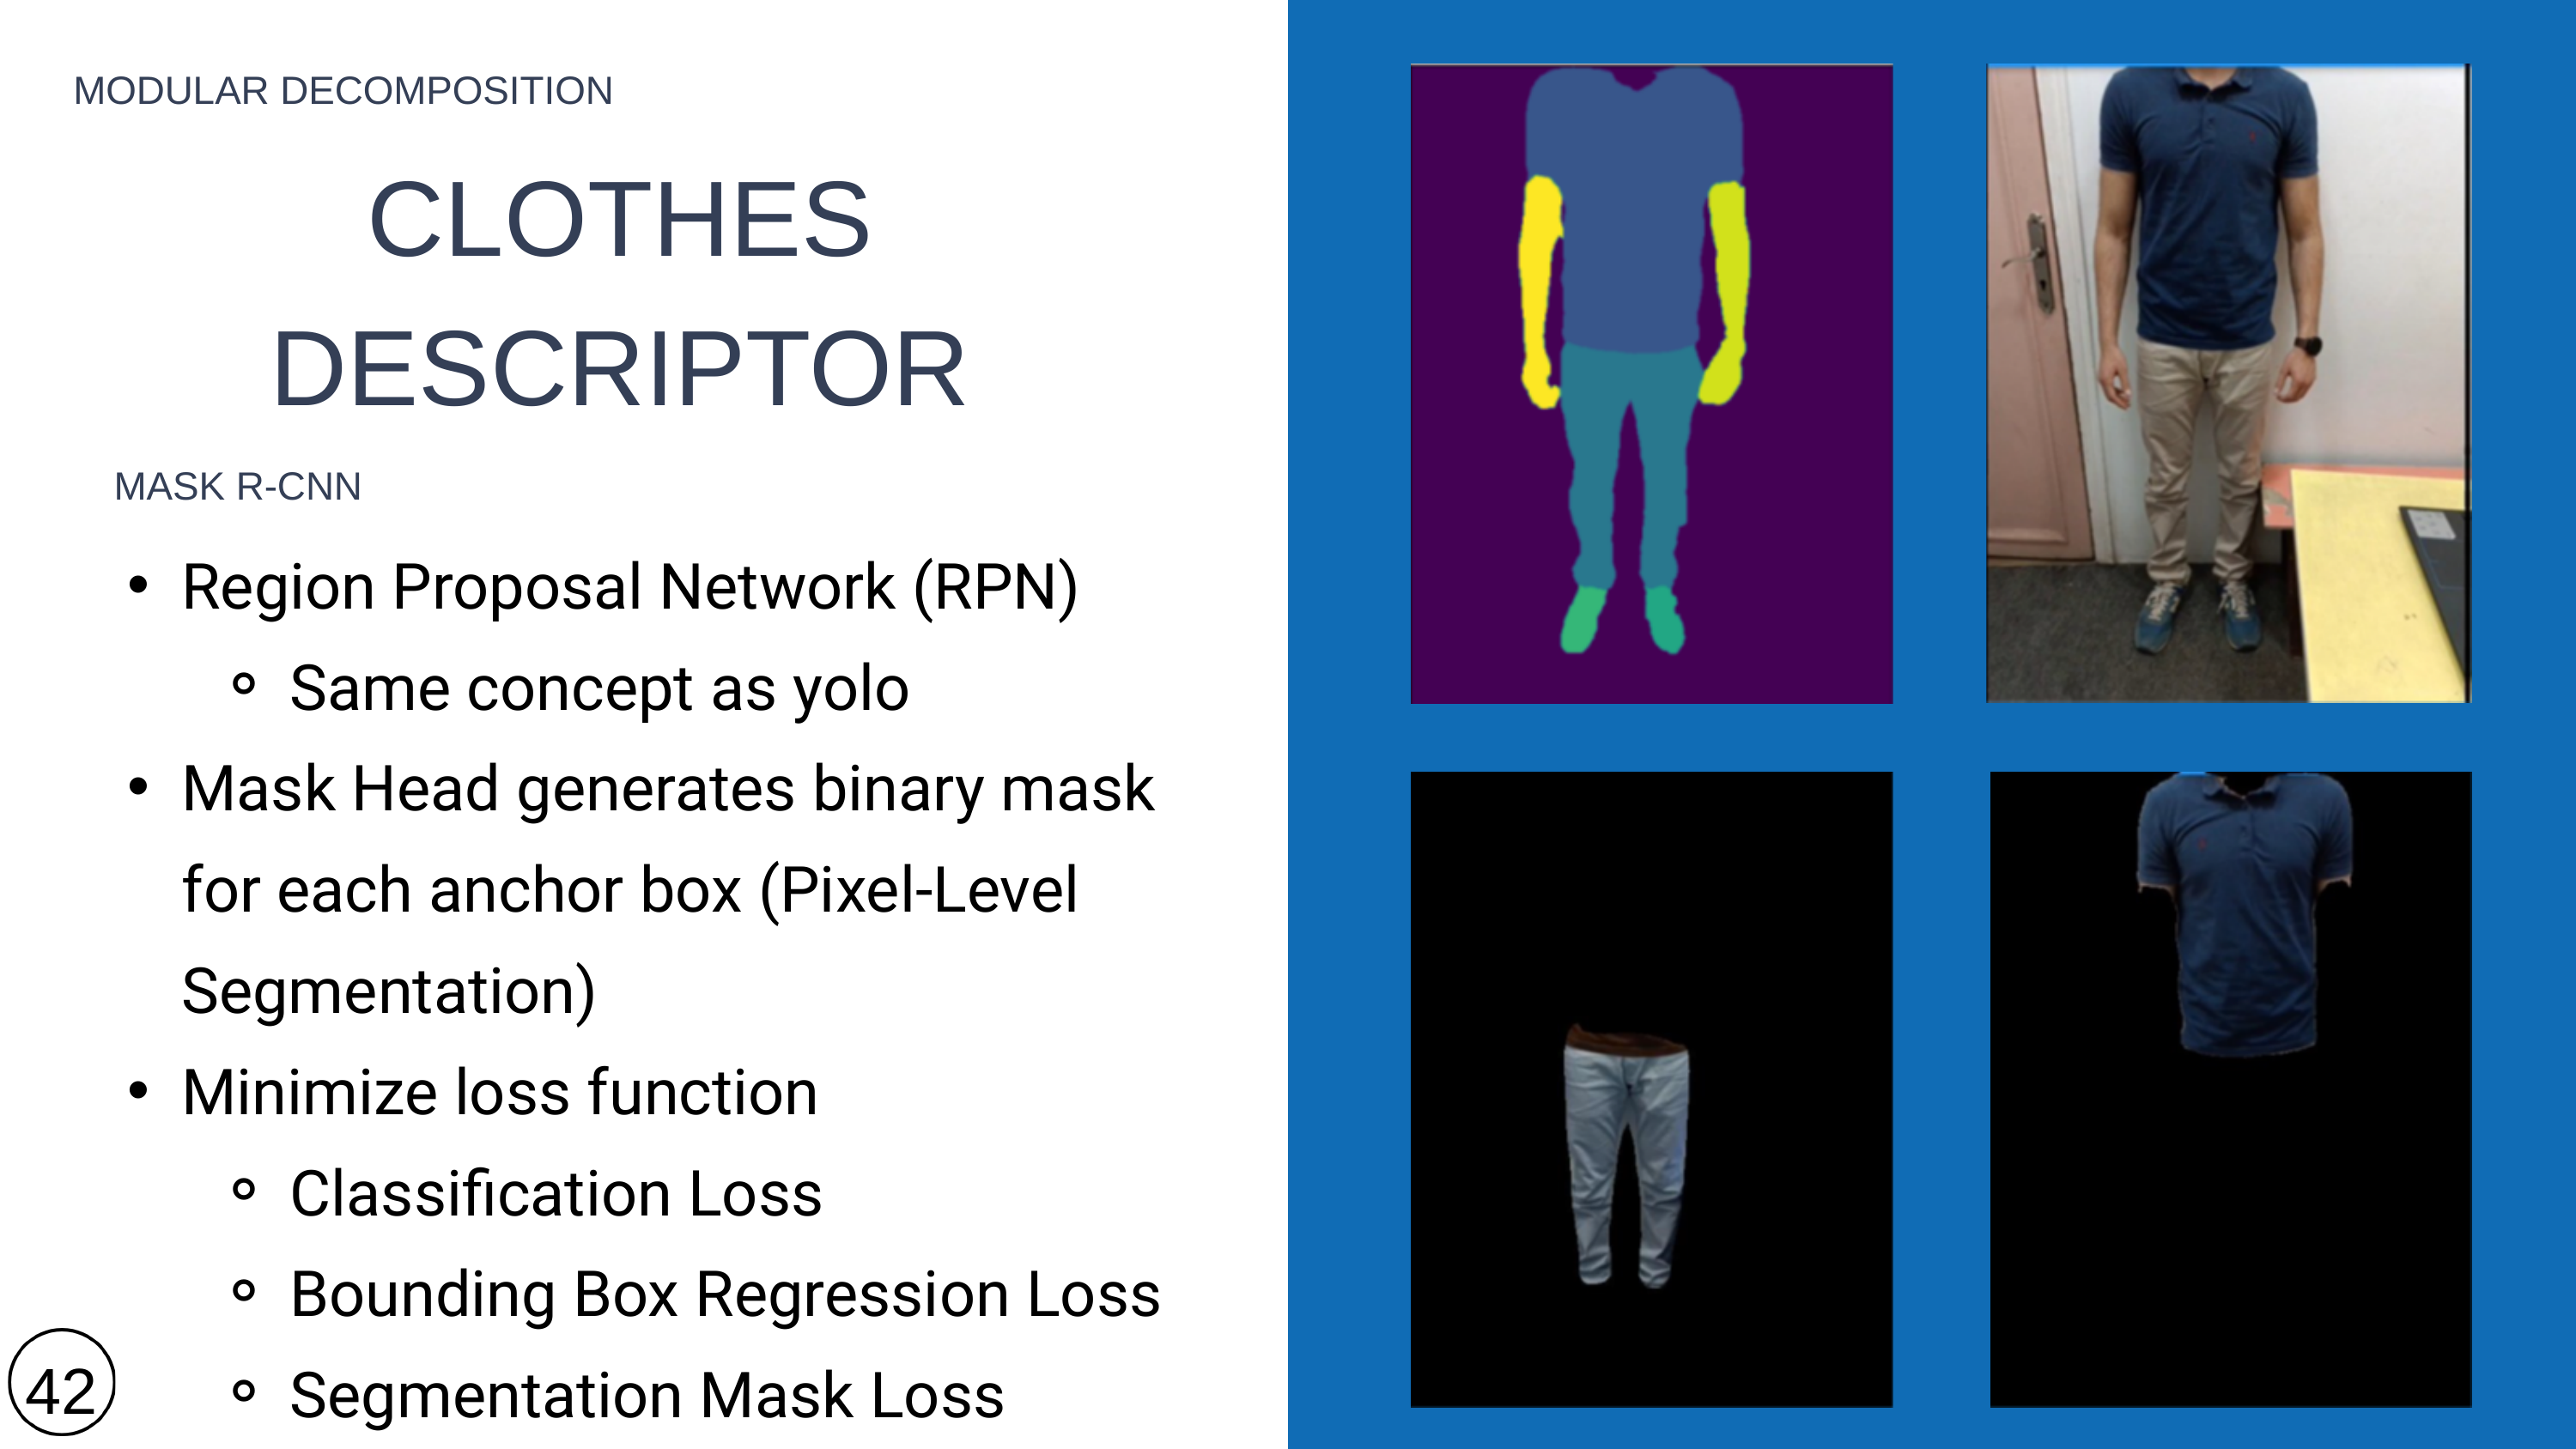

MODULAR DECOMPOSITION

CLOTHES DESCRIPTOR
MASK R-CNN
Region Proposal Network (RPN)
Same concept as yolo
Mask Head generates binary mask for each anchor box (Pixel-Level Segmentation)
Minimize loss function
Classification Loss
Bounding Box Regression Loss
Segmentation Mask Loss

42